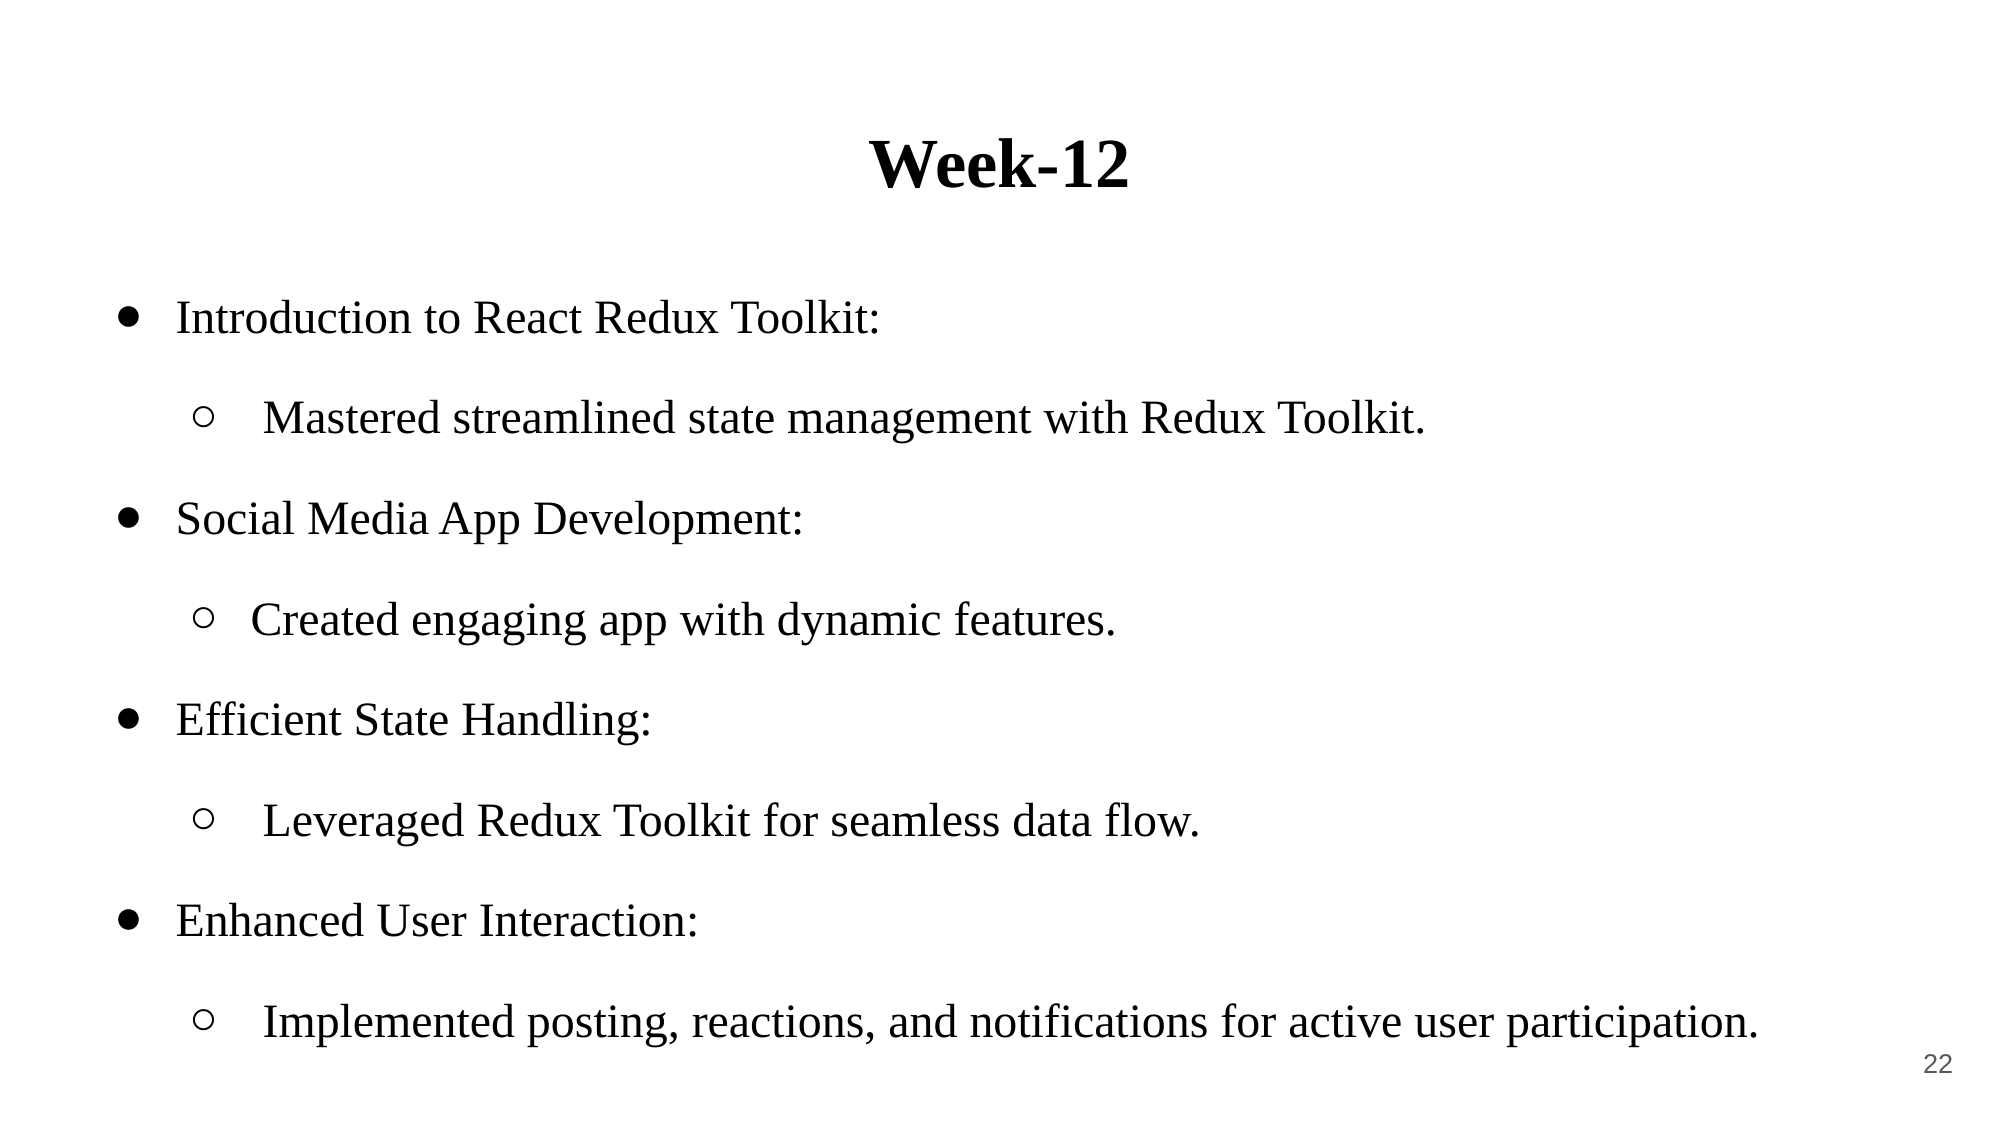

# Week-12

Introduction to React Redux Toolkit:
 Mastered streamlined state management with Redux Toolkit.
Social Media App Development:
Created engaging app with dynamic features.
Efficient State Handling:
 Leveraged Redux Toolkit for seamless data flow.
Enhanced User Interaction:
 Implemented posting, reactions, and notifications for active user participation.

22